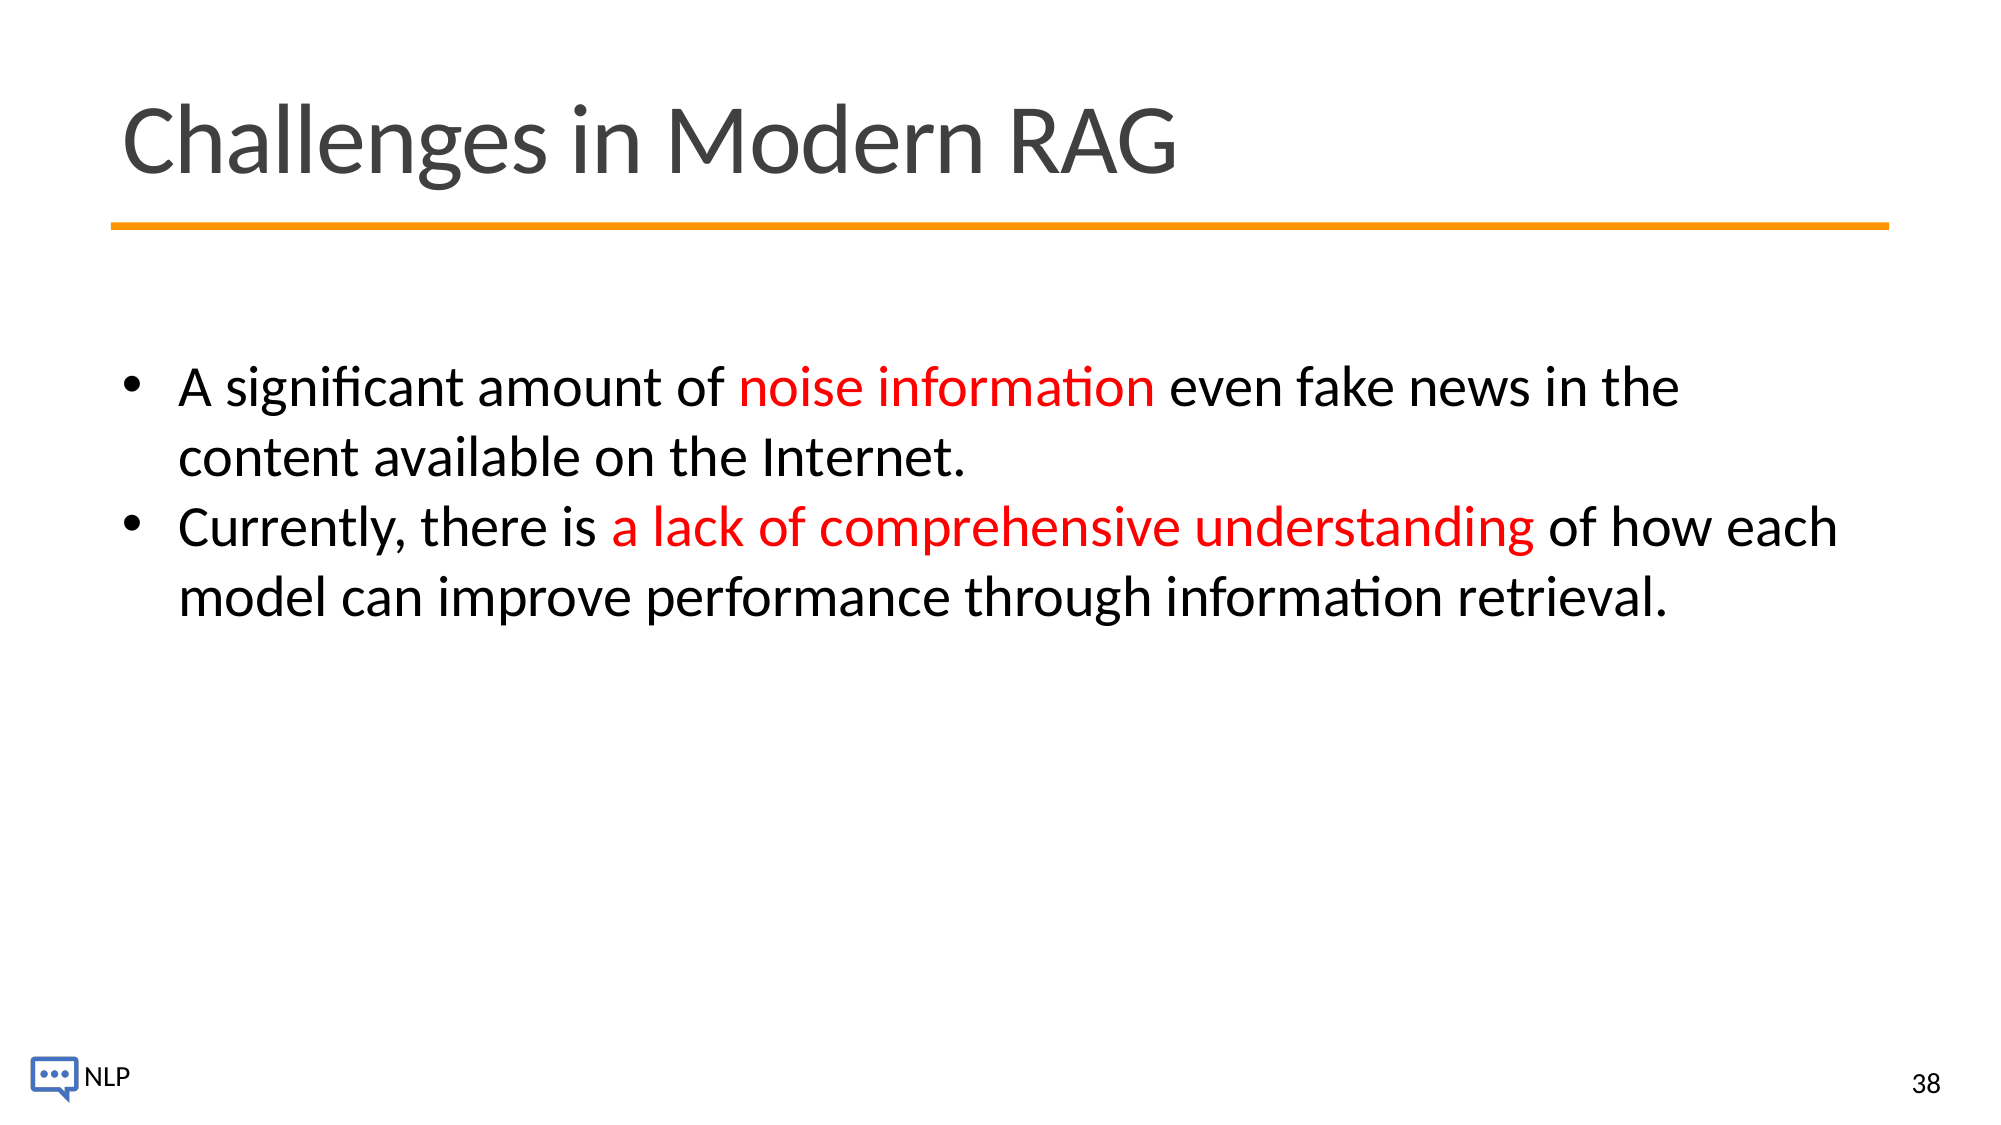

# Challenges in Modern RAG
A significant amount of noise information even fake news in the content available on the Internet.
Currently, there is a lack of comprehensive understanding of how each model can improve performance through information retrieval.
38